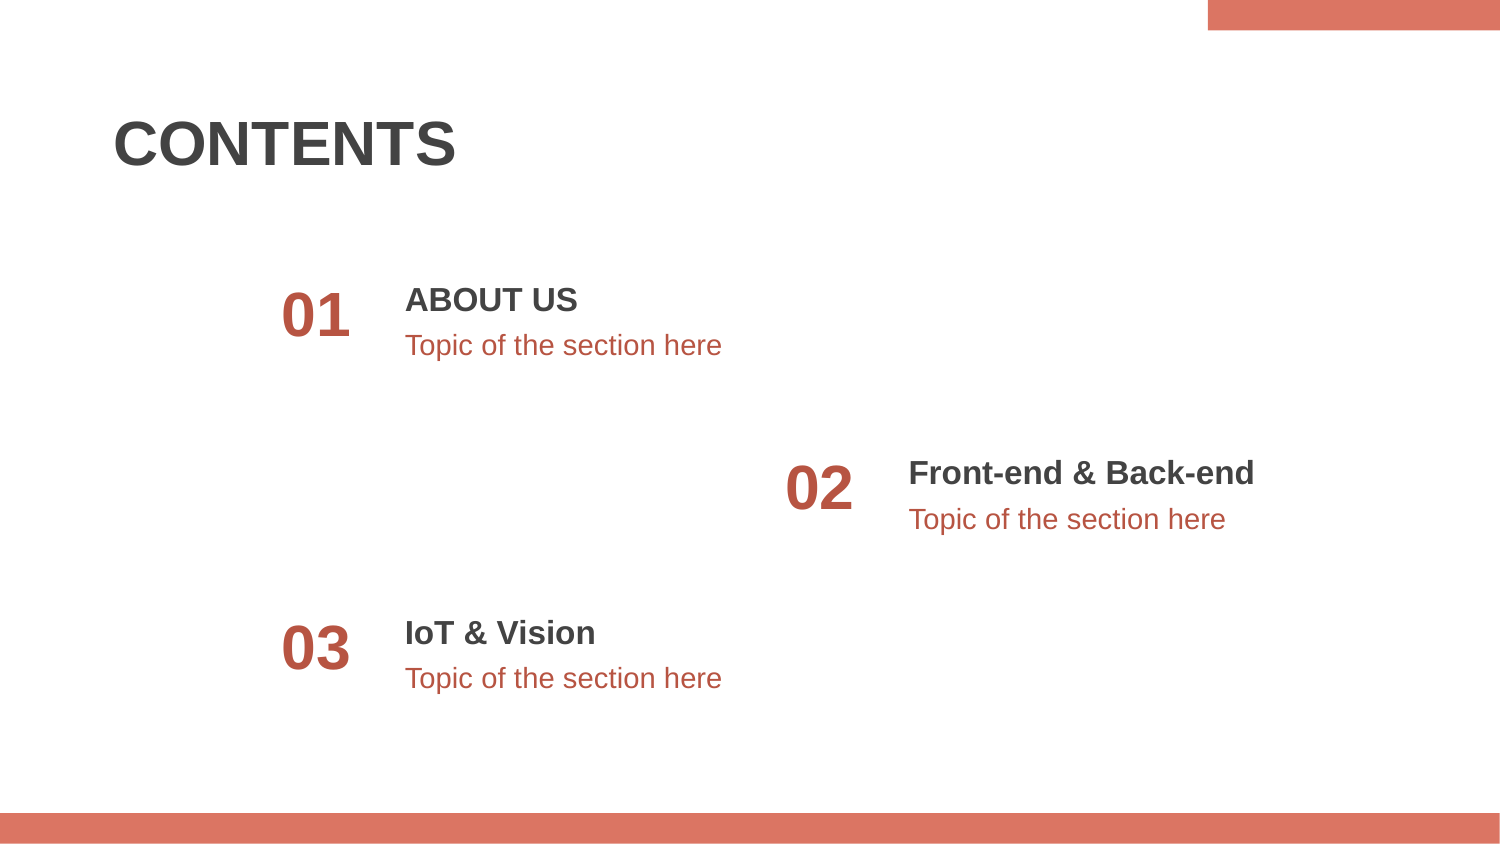

CONTENTS
01
# ABOUT US
Topic of the section here

02
Front-end & Back-end
Topic of the section here

03
IoT & Vision
Topic of the section here